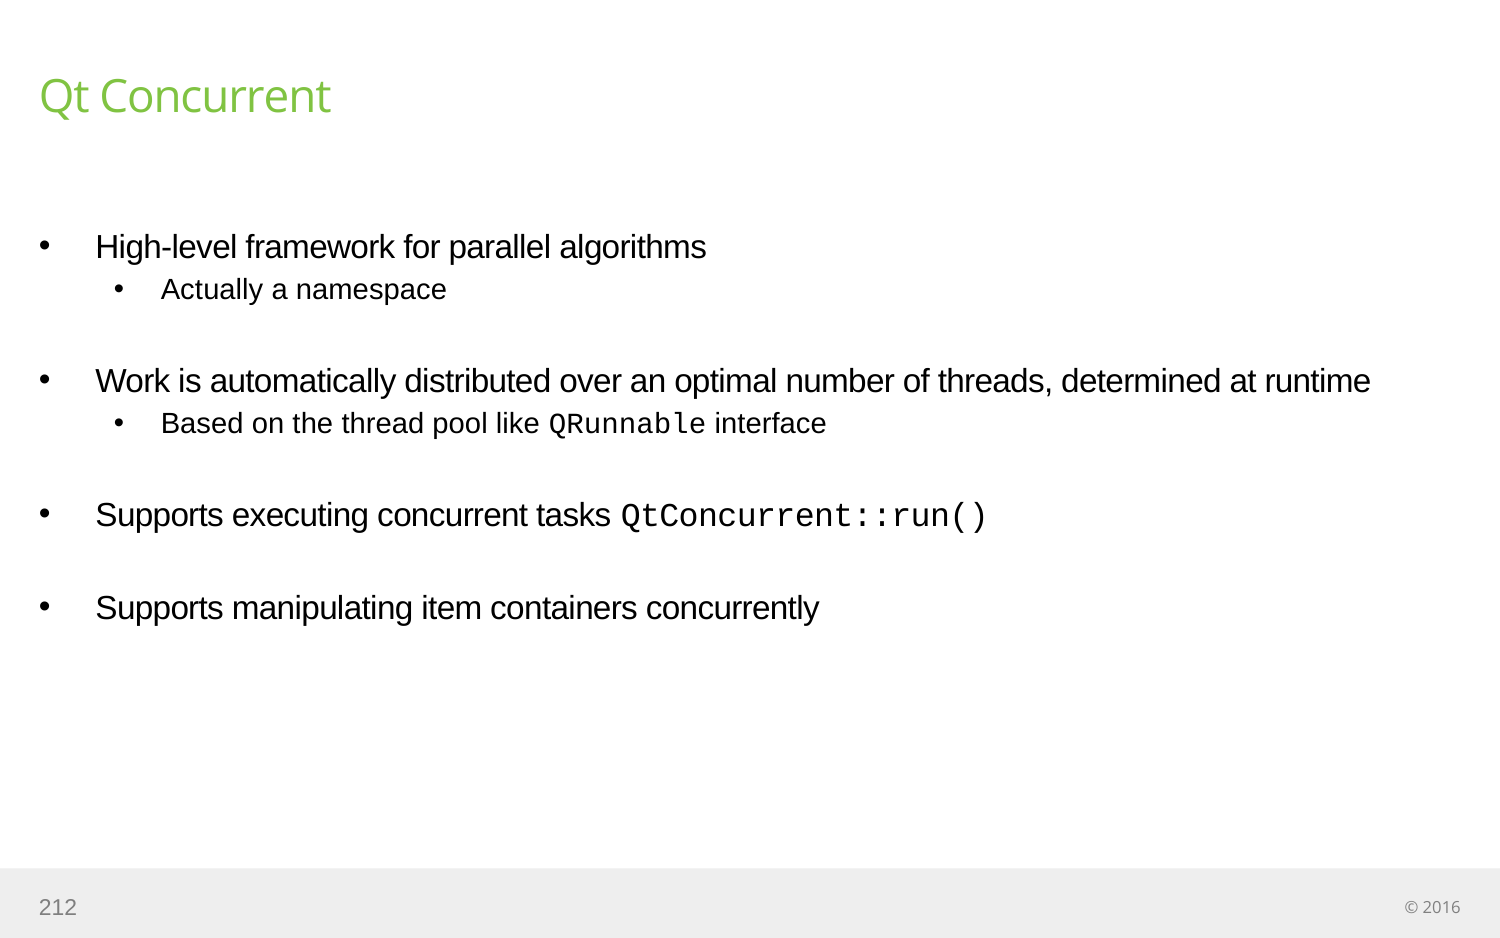

# Qt Concurrent
High-level framework for parallel algorithms
Actually a namespace

Work is automatically distributed over an optimal number of threads, determined at runtime
Based on the thread pool like QRunnable interface

Supports executing concurrent tasks QtConcurrent::run()

Supports manipulating item containers concurrently
212
© 2016